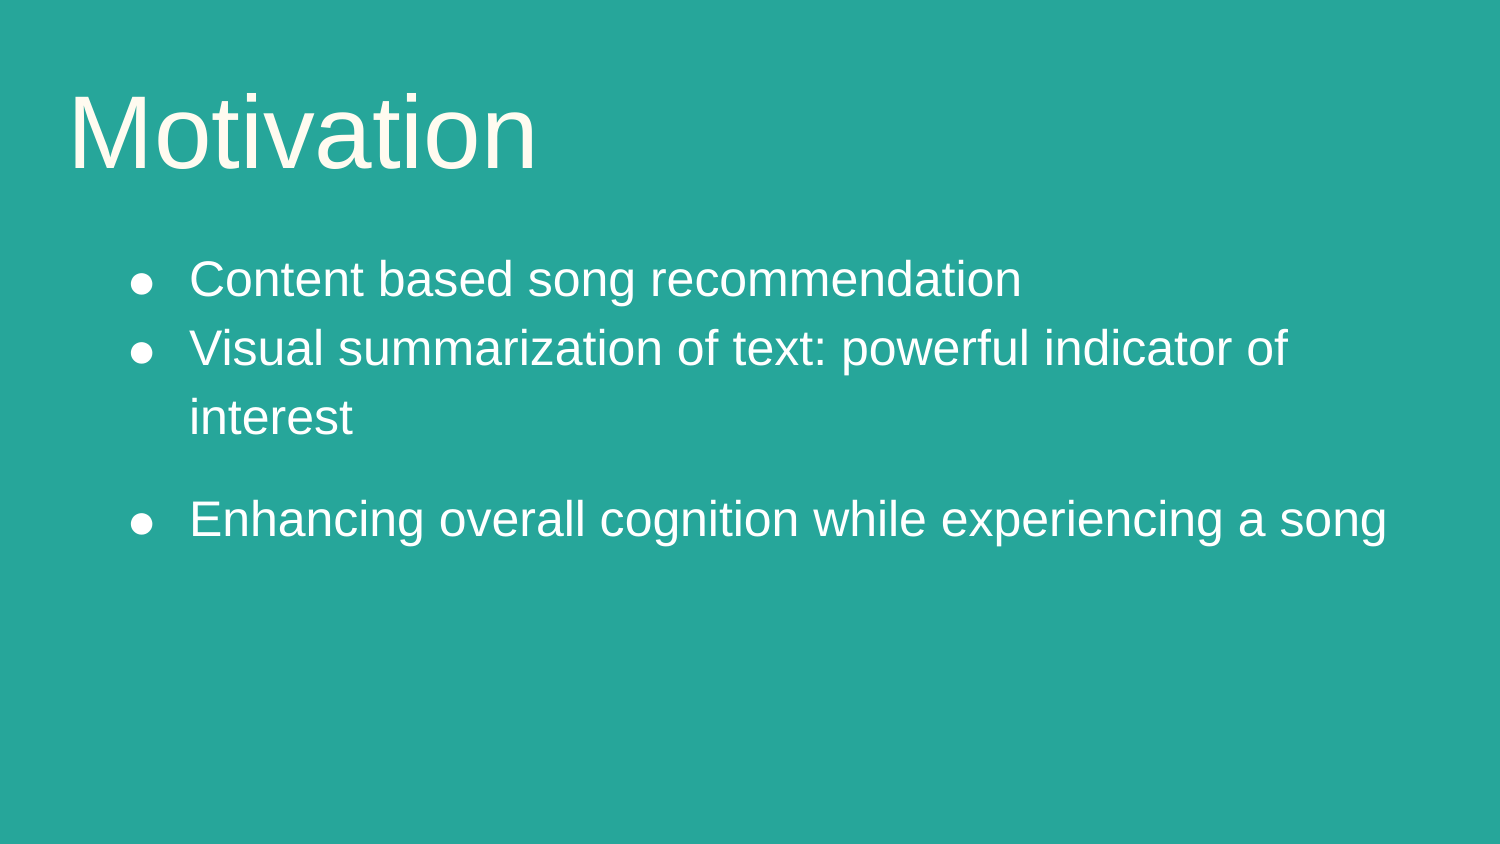

# Motivation
Content based song recommendation
Visual summarization of text: powerful indicator of interest
Enhancing overall cognition while experiencing a song